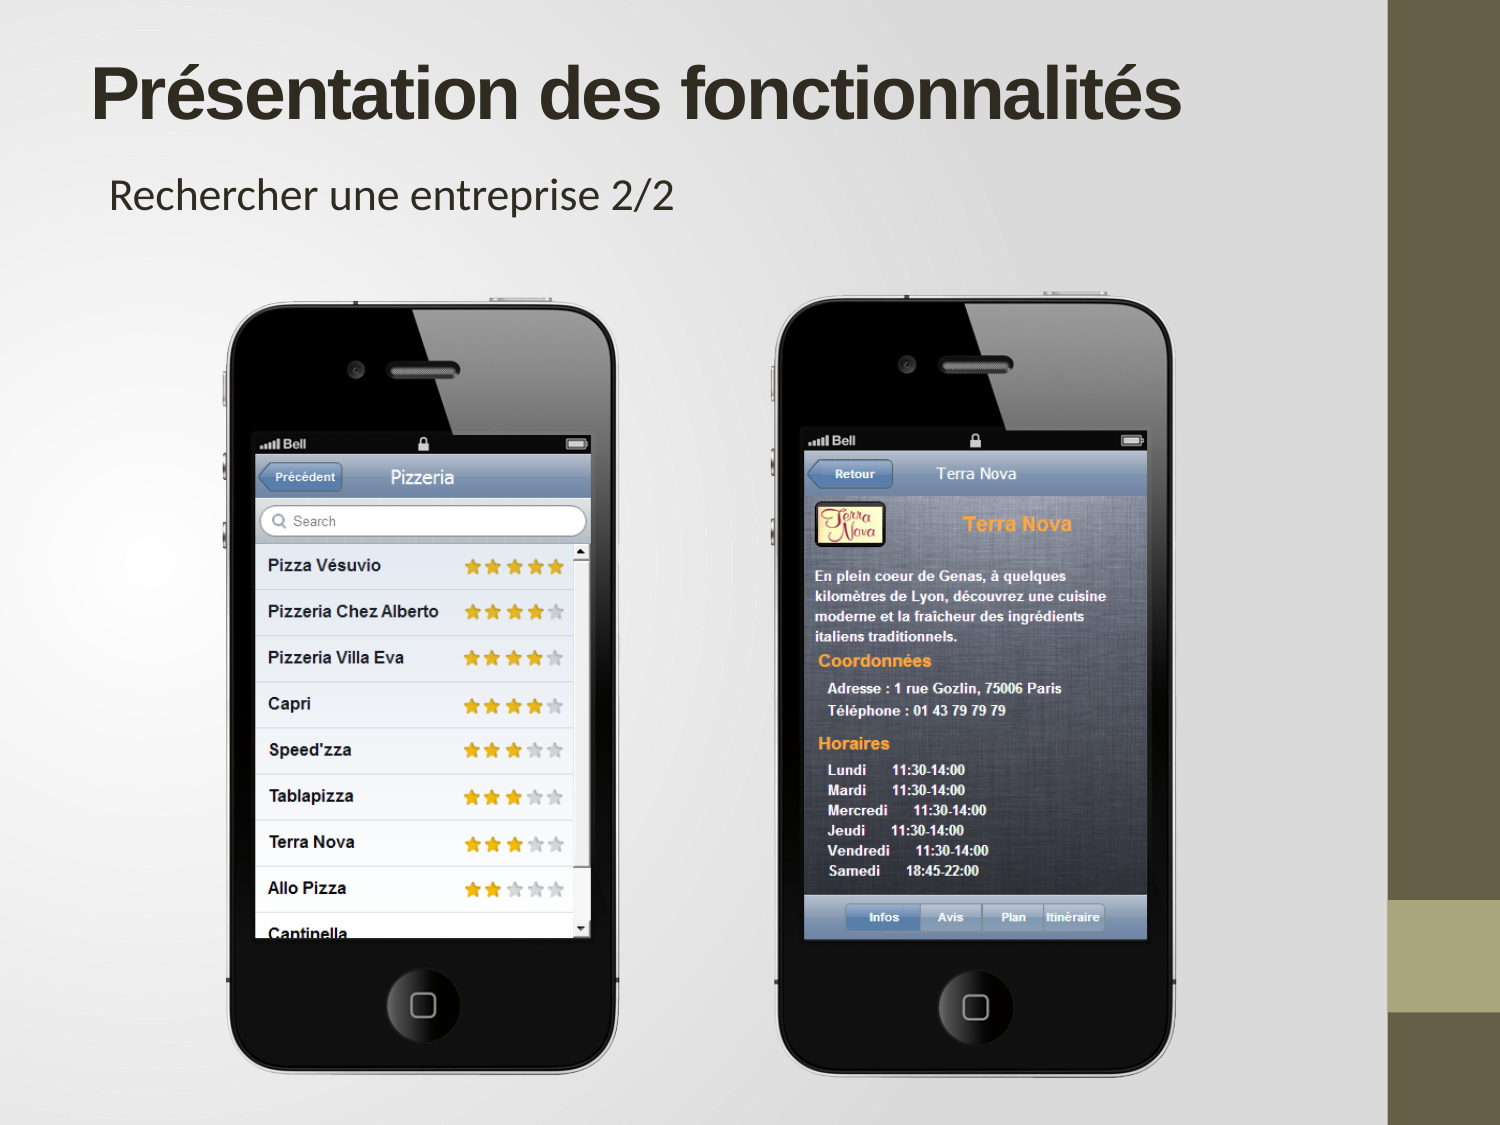

# Présentation des fonctionnalités
Rechercher une entreprise 2/2